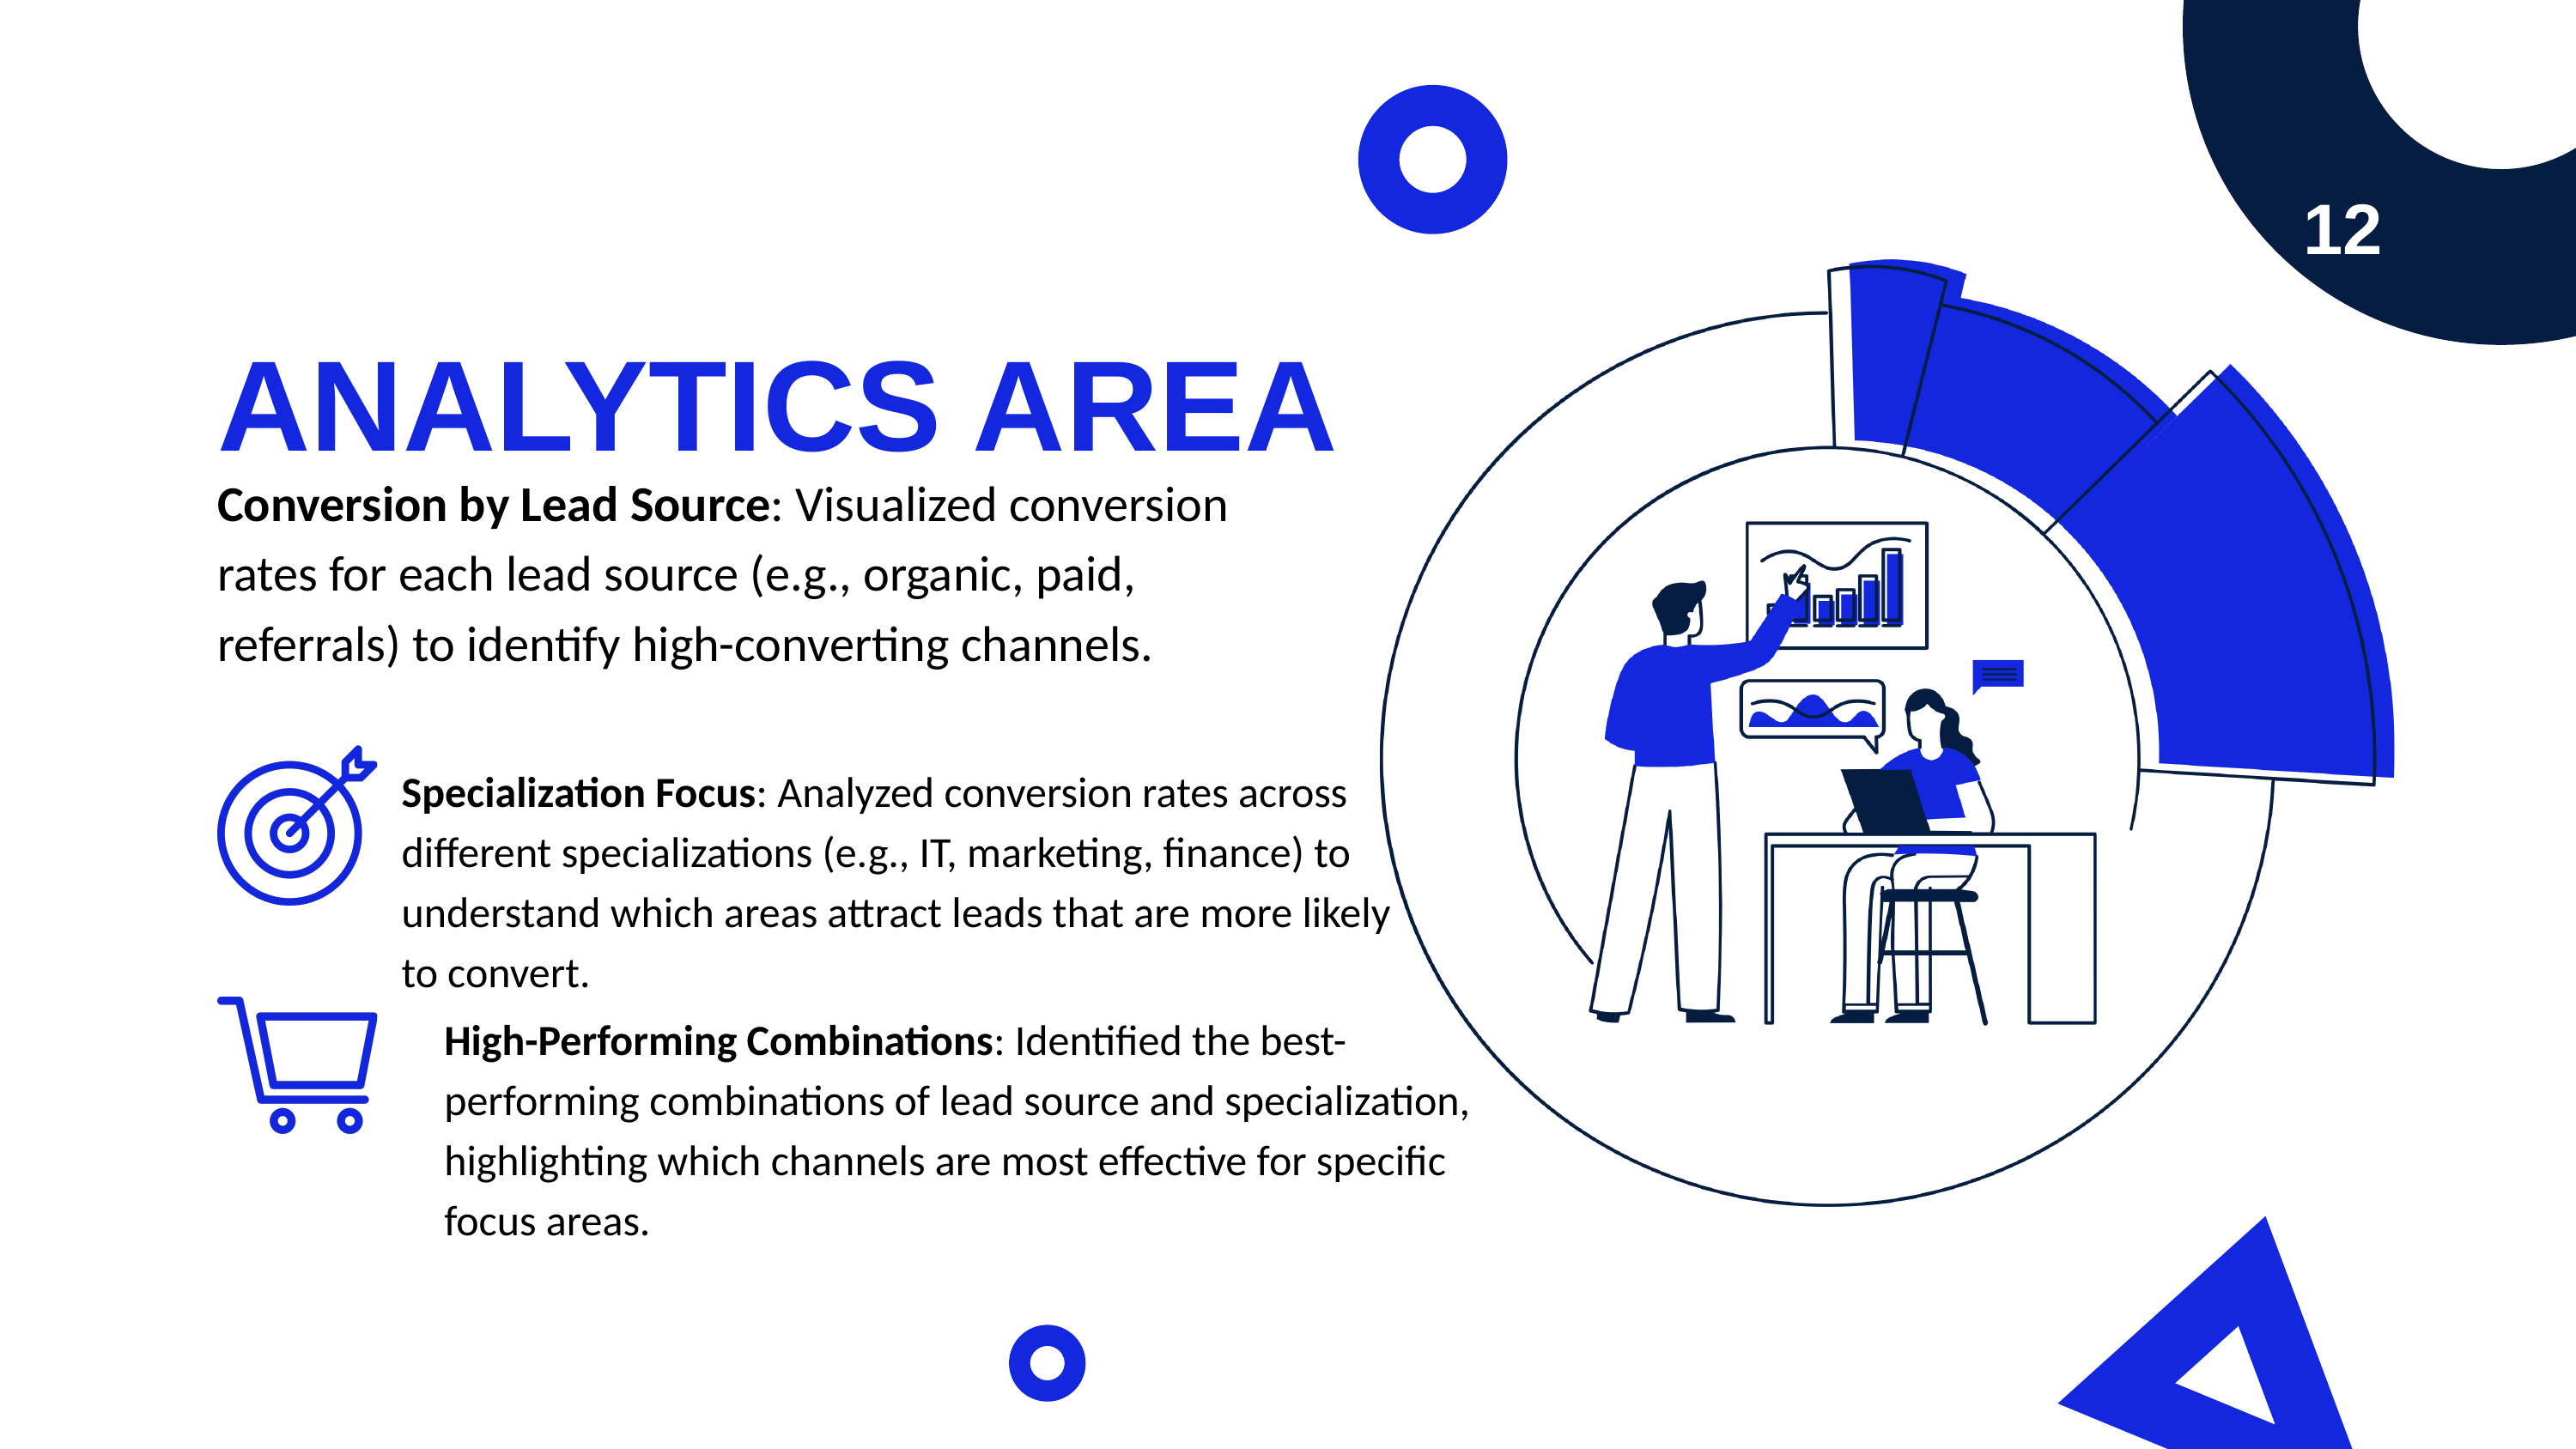

12

ANALYTICS AREA
Conversion by Lead Source: Visualized conversion rates for each lead source (e.g., organic, paid, referrals) to identify high-converting channels.

Specialization Focus: Analyzed conversion rates across different specializations (e.g., IT, marketing, finance) to understand which areas attract leads that are more likely to convert.

High-Performing Combinations: Identified the best-performing combinations of lead source and specialization, highlighting which channels are most effective for specific focus areas.